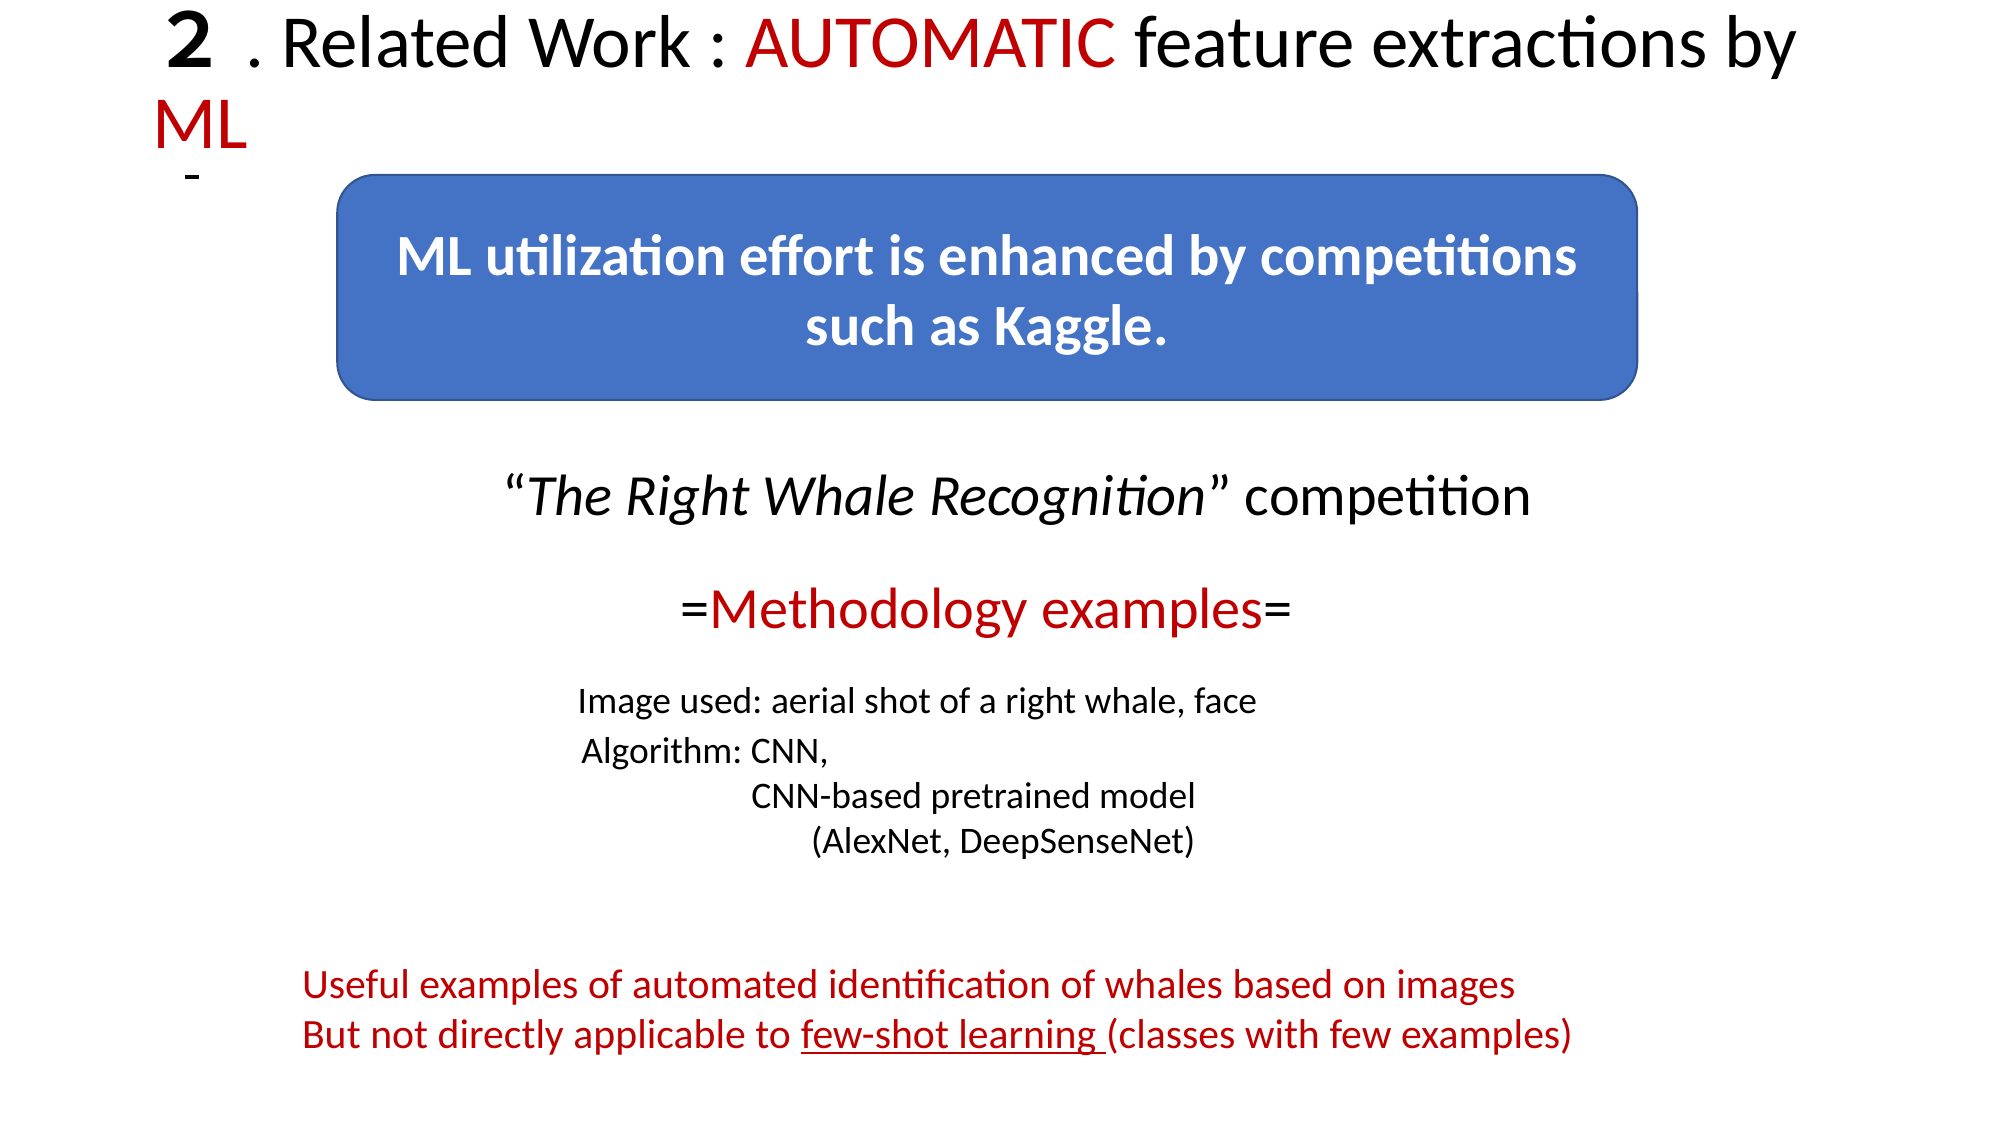

# ２. Related Work : AUTOMATIC feature extractions by ML

ML utilization effort is enhanced by competitions such as Kaggle.
“The Right Whale Recognition” competition

=Methodology examples=
 Image used: aerial shot of a right whale, face
  Algorithm: CNN,
                      CNN-based pretrained model
                             (AlexNet, DeepSenseNet)
Useful examples of automated identification of whales based on images
But not directly applicable to few-shot learning (classes with few examples)